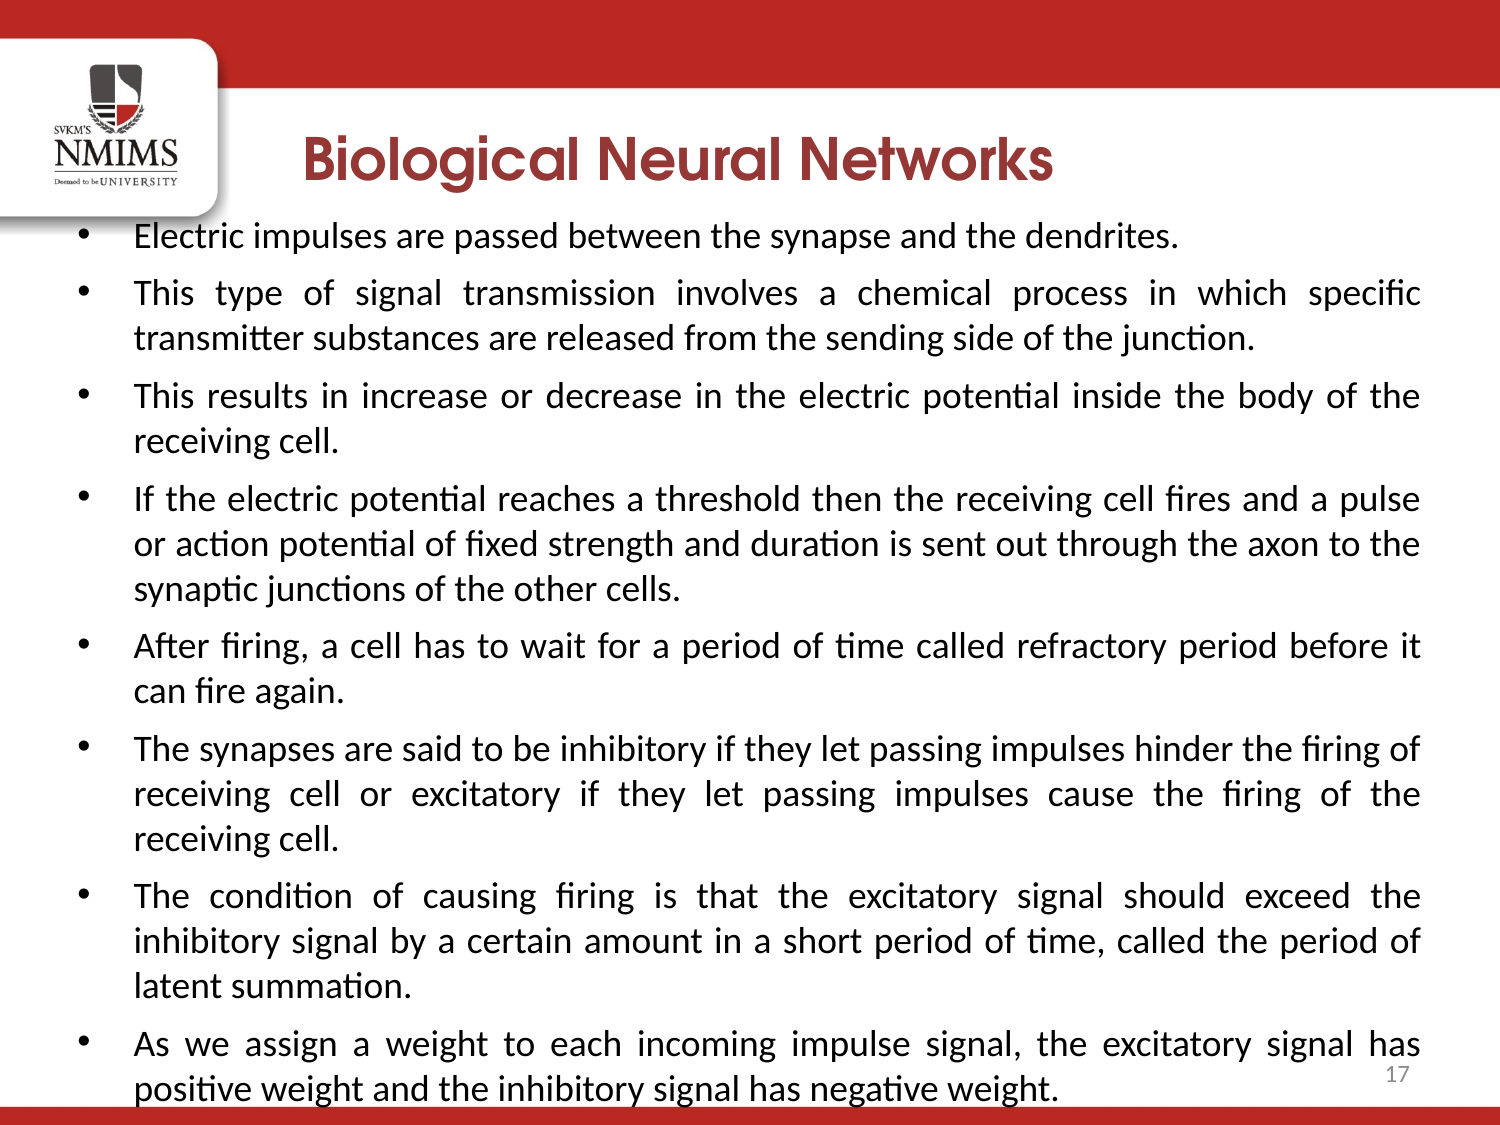

Biological Neural Networks
Electric impulses are passed between the synapse and the dendrites.
This type of signal transmission involves a chemical process in which specific transmitter substances are released from the sending side of the junction.
This results in increase or decrease in the electric potential inside the body of the receiving cell.
If the electric potential reaches a threshold then the receiving cell fires and a pulse or action potential of fixed strength and duration is sent out through the axon to the synaptic junctions of the other cells.
After firing, a cell has to wait for a period of time called refractory period before it can fire again.
The synapses are said to be inhibitory if they let passing impulses hinder the firing of receiving cell or excitatory if they let passing impulses cause the firing of the receiving cell.
The condition of causing firing is that the excitatory signal should exceed the inhibitory signal by a certain amount in a short period of time, called the period of latent summation.
As we assign a weight to each incoming impulse signal, the excitatory signal has positive weight and the inhibitory signal has negative weight.
17